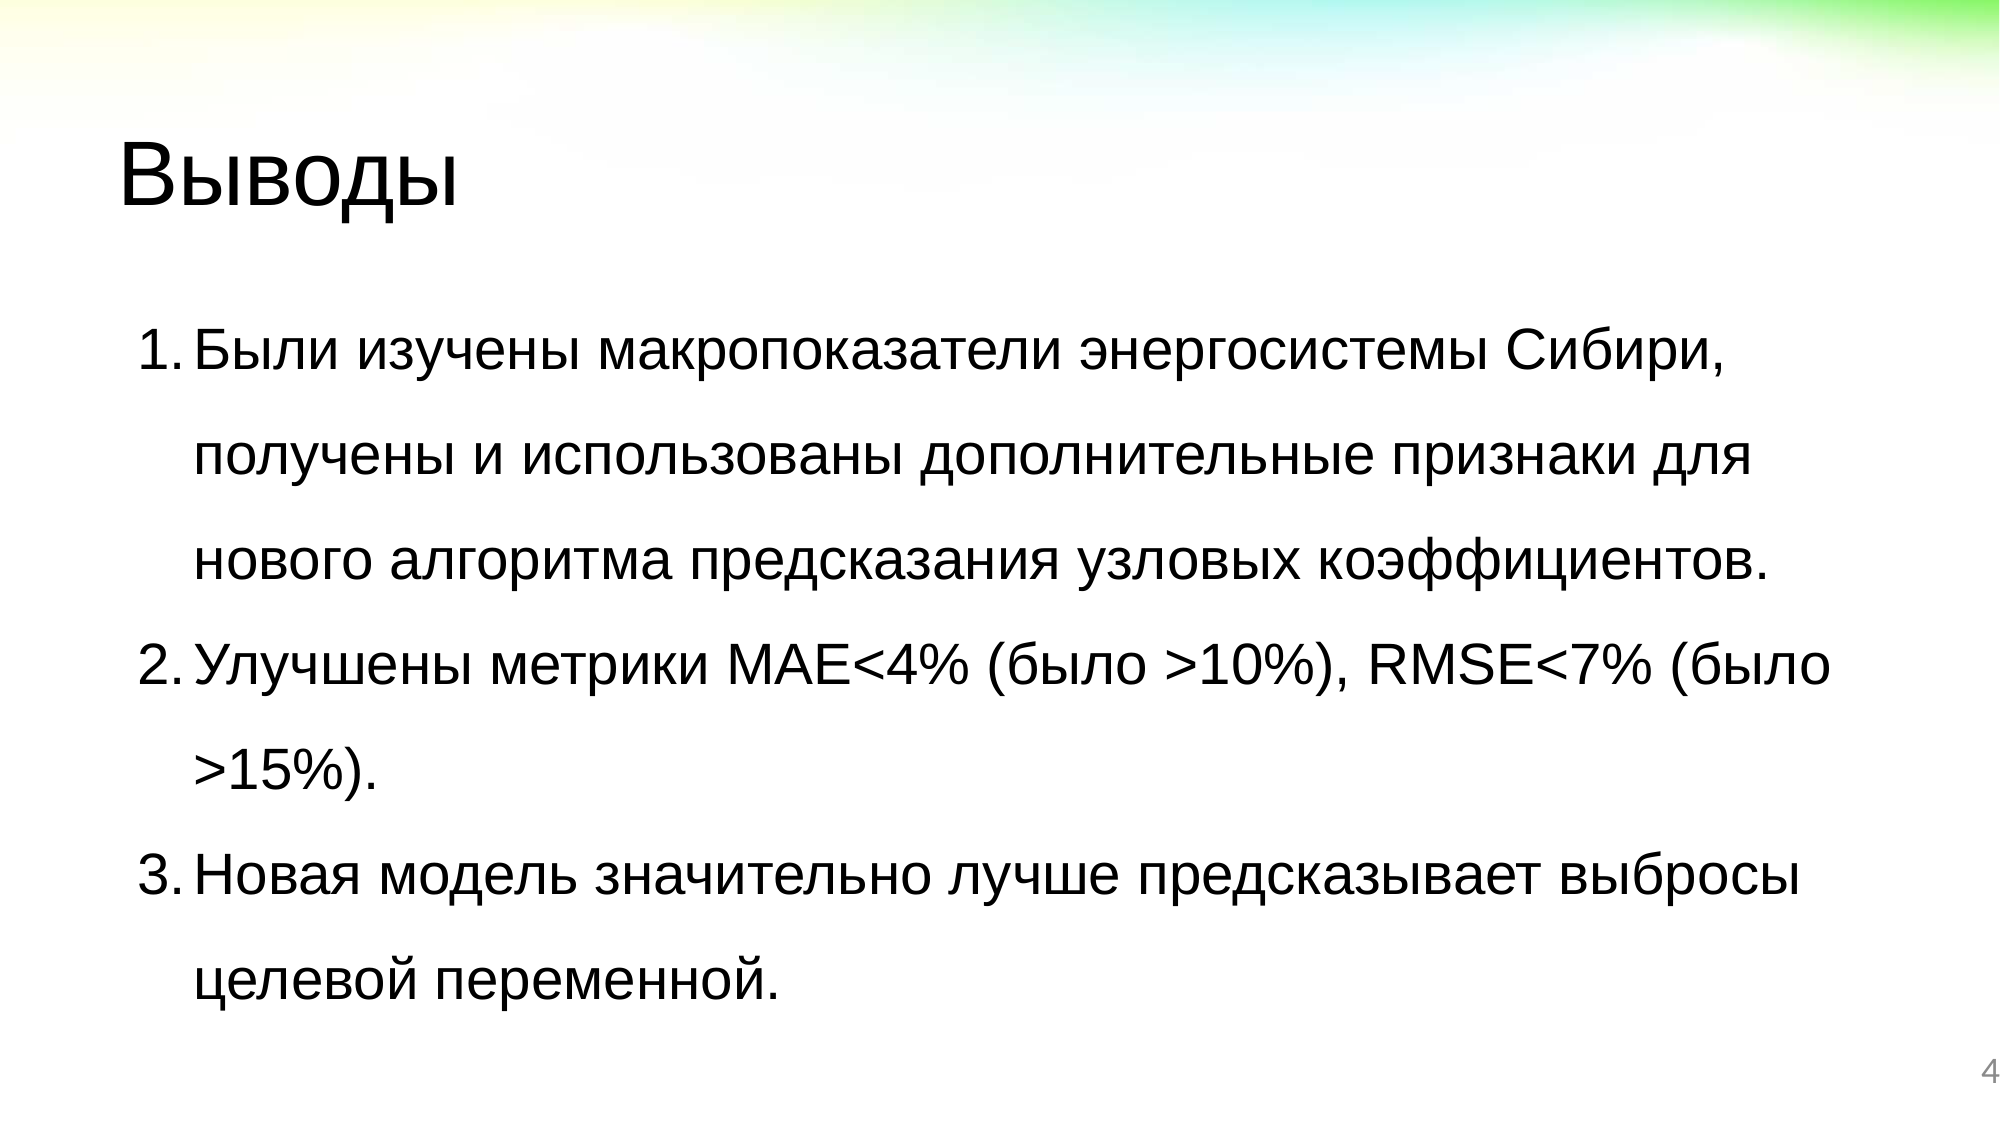

# Выводы

Были изучены макропоказатели энергосистемы Сибири, получены и использованы дополнительные признаки для нового алгоритма предсказания узловых коэффициентов.
Улучшены метрики MAE<4% (было >10%), RMSE<7% (было >15%).
Новая модель значительно лучше предсказывает выбросы целевой переменной.
4